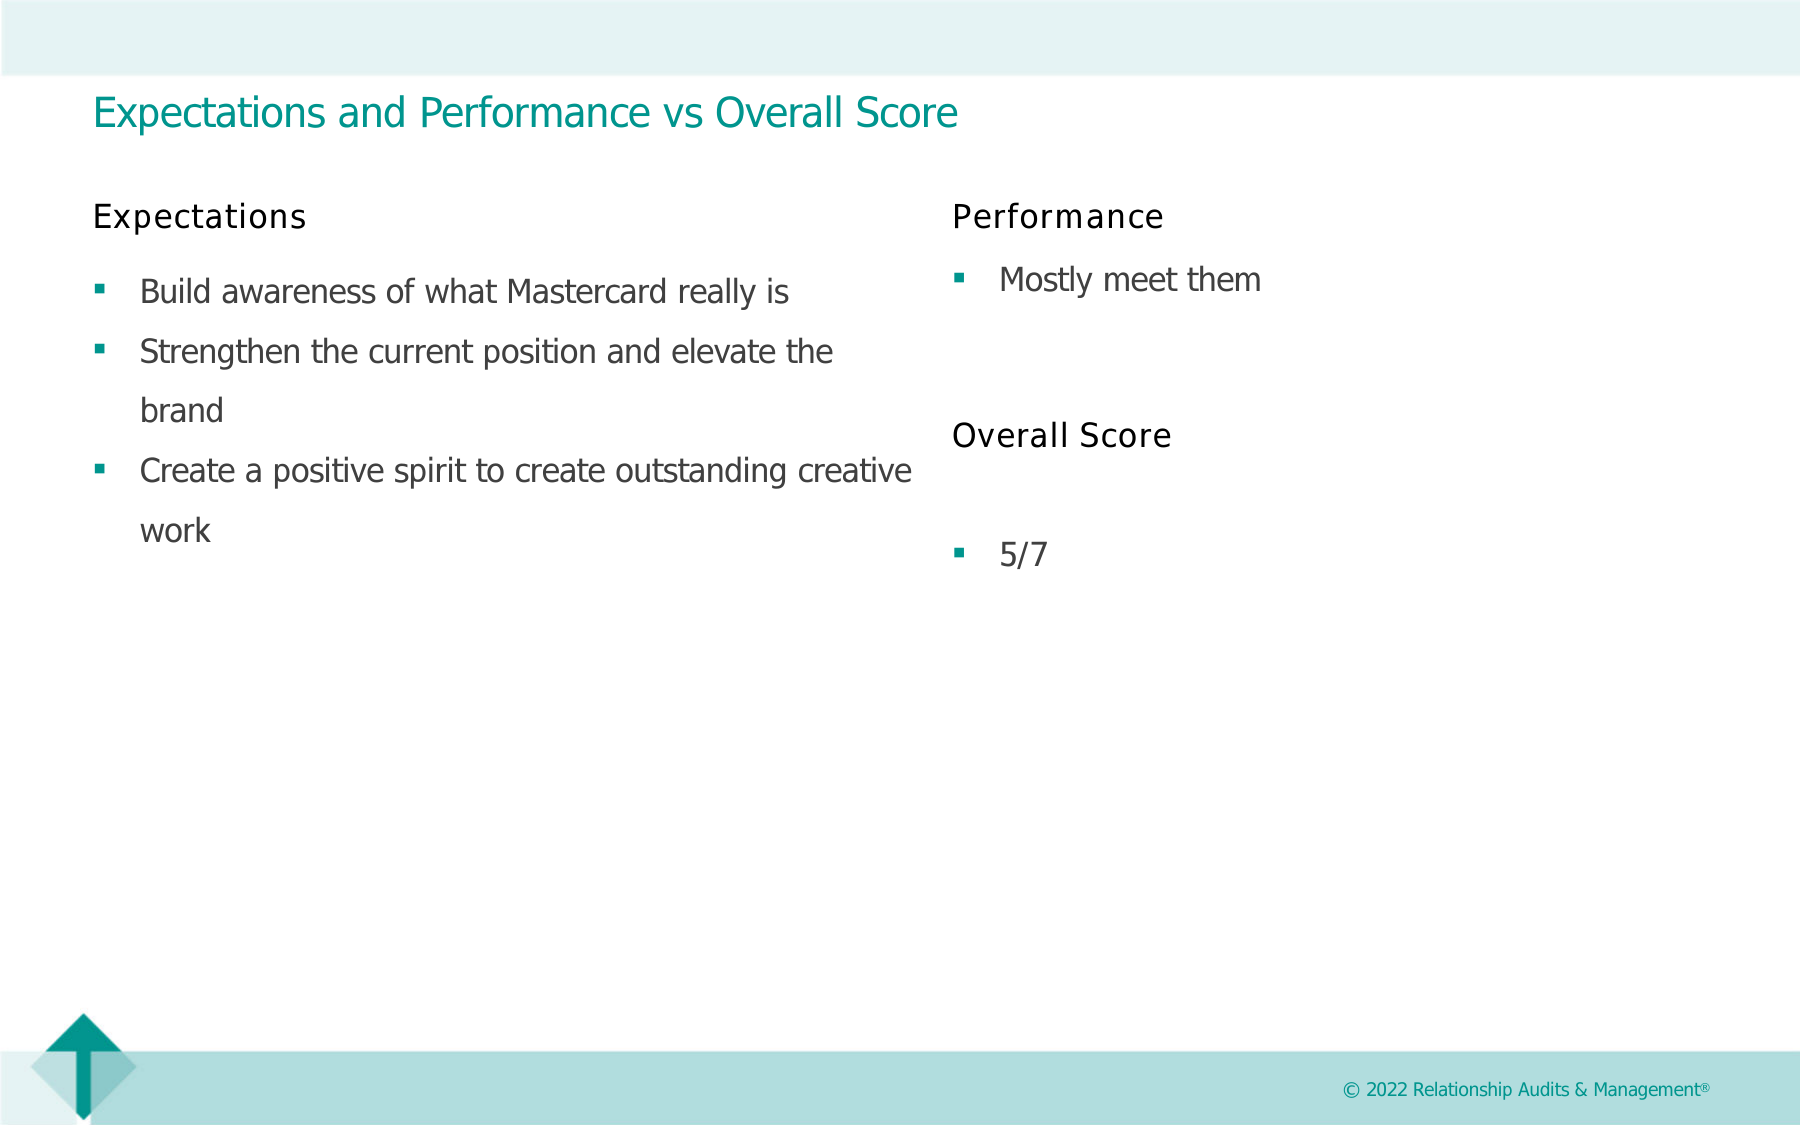

Expectations and Performance vs Overall Score
Expectations
Performance
Build awareness of what Mastercard really is
Strengthen the current position and elevate the brand
Create a positive spirit to create outstanding creative work
Mostly meet them
Overall Score

5/7
© 2022 Relationship Audits & Management®